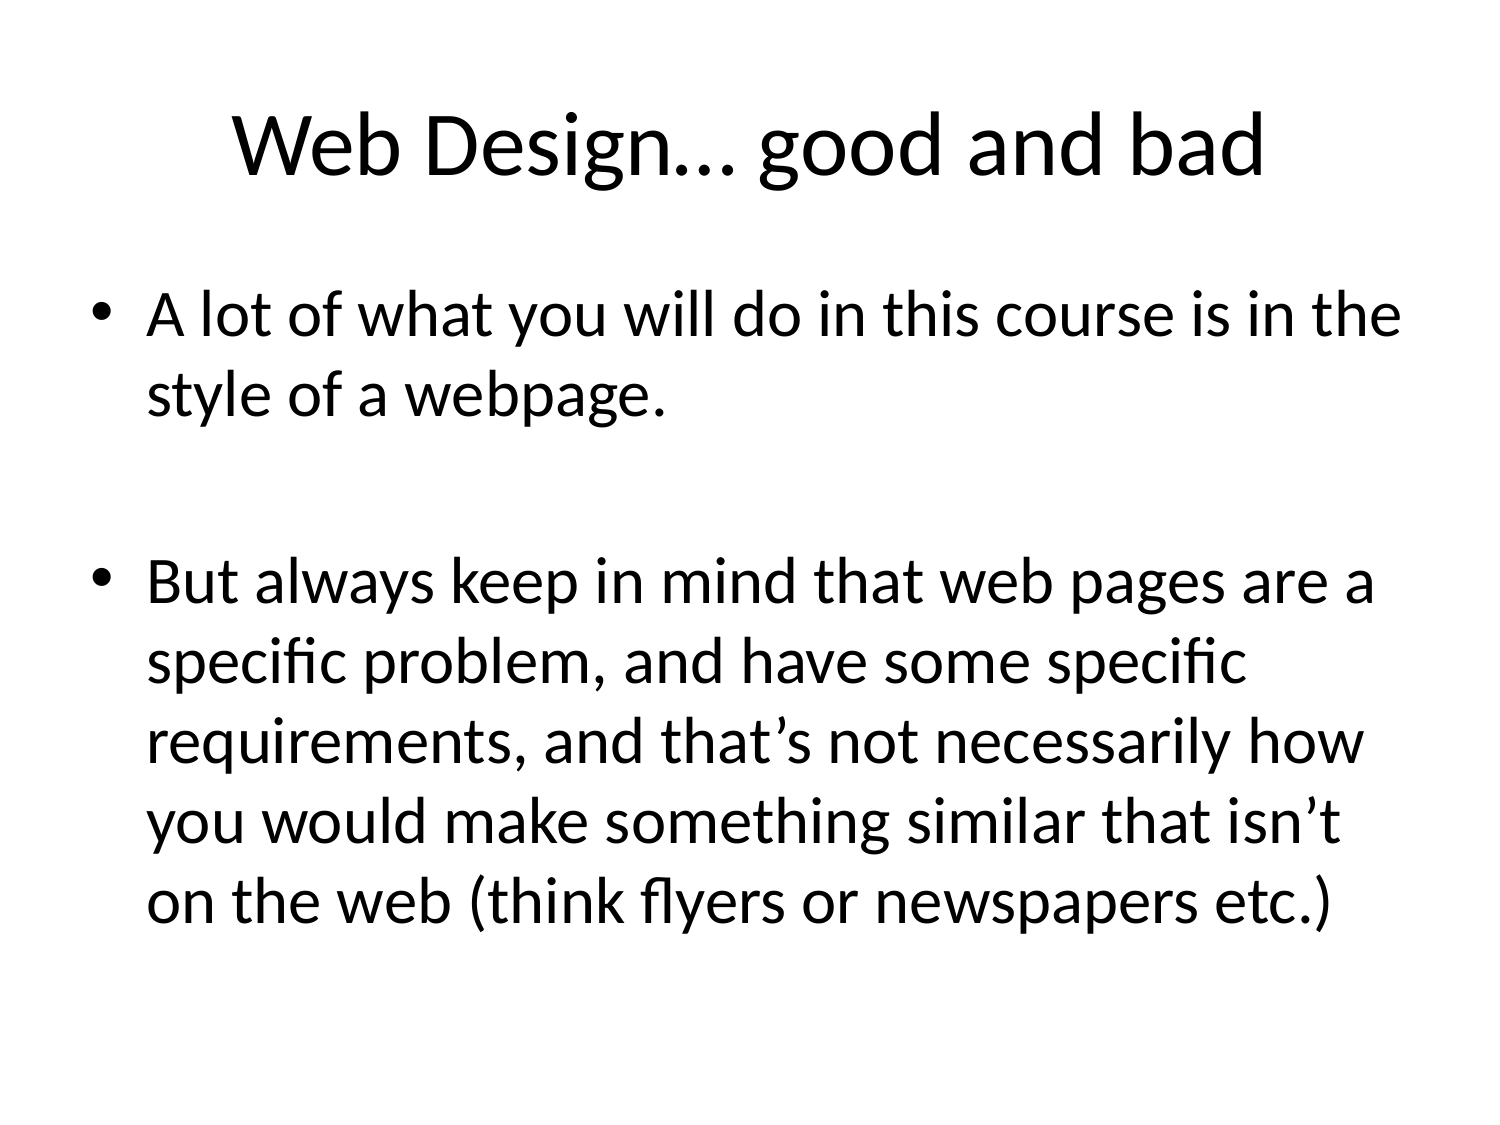

# Web Design… good and bad
A lot of what you will do in this course is in the style of a webpage.

But always keep in mind that web pages are a specific problem, and have some specific requirements, and that’s not necessarily how you would make something similar that isn’t on the web (think flyers or newspapers etc.)